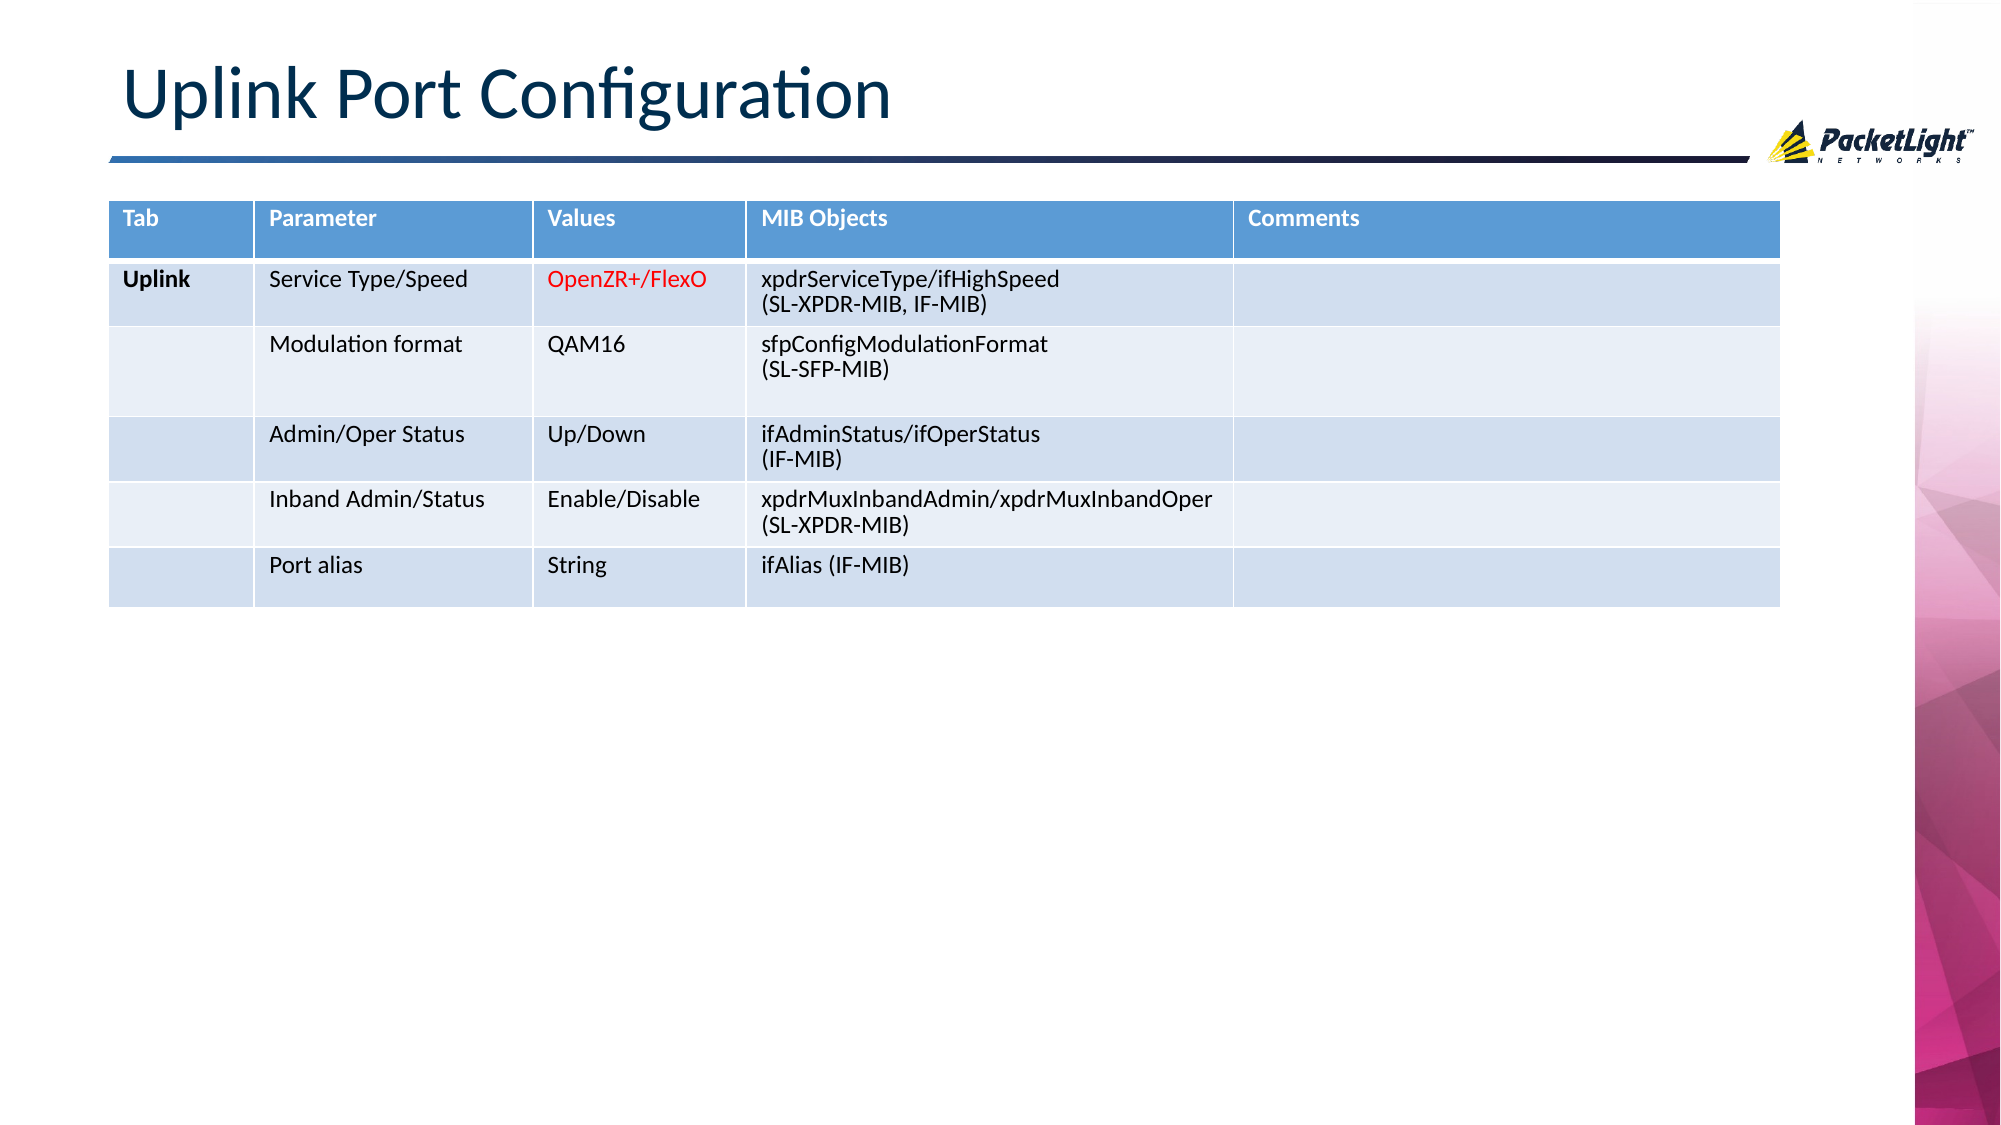

# Uplink Port Configuration
| Tab | Parameter | Values | MIB Objects | Comments |
| --- | --- | --- | --- | --- |
| Uplink | Service Type/Speed | OpenZR+/FlexO | xpdrServiceType/ifHighSpeed (SL-XPDR-MIB, IF-MIB) |  |
|  | Modulation format | QAM16 | sfpConfigModulationFormat (SL-SFP-MIB) |  |
|  | Admin/Oper Status | Up/Down | ifAdminStatus/ifOperStatus (IF-MIB) |  |
|  | Inband Admin/Status | Enable/Disable | xpdrMuxInbandAdmin/xpdrMuxInbandOper (SL-XPDR-MIB) |  |
|  | Port alias | String | ifAlias (IF-MIB) |  |